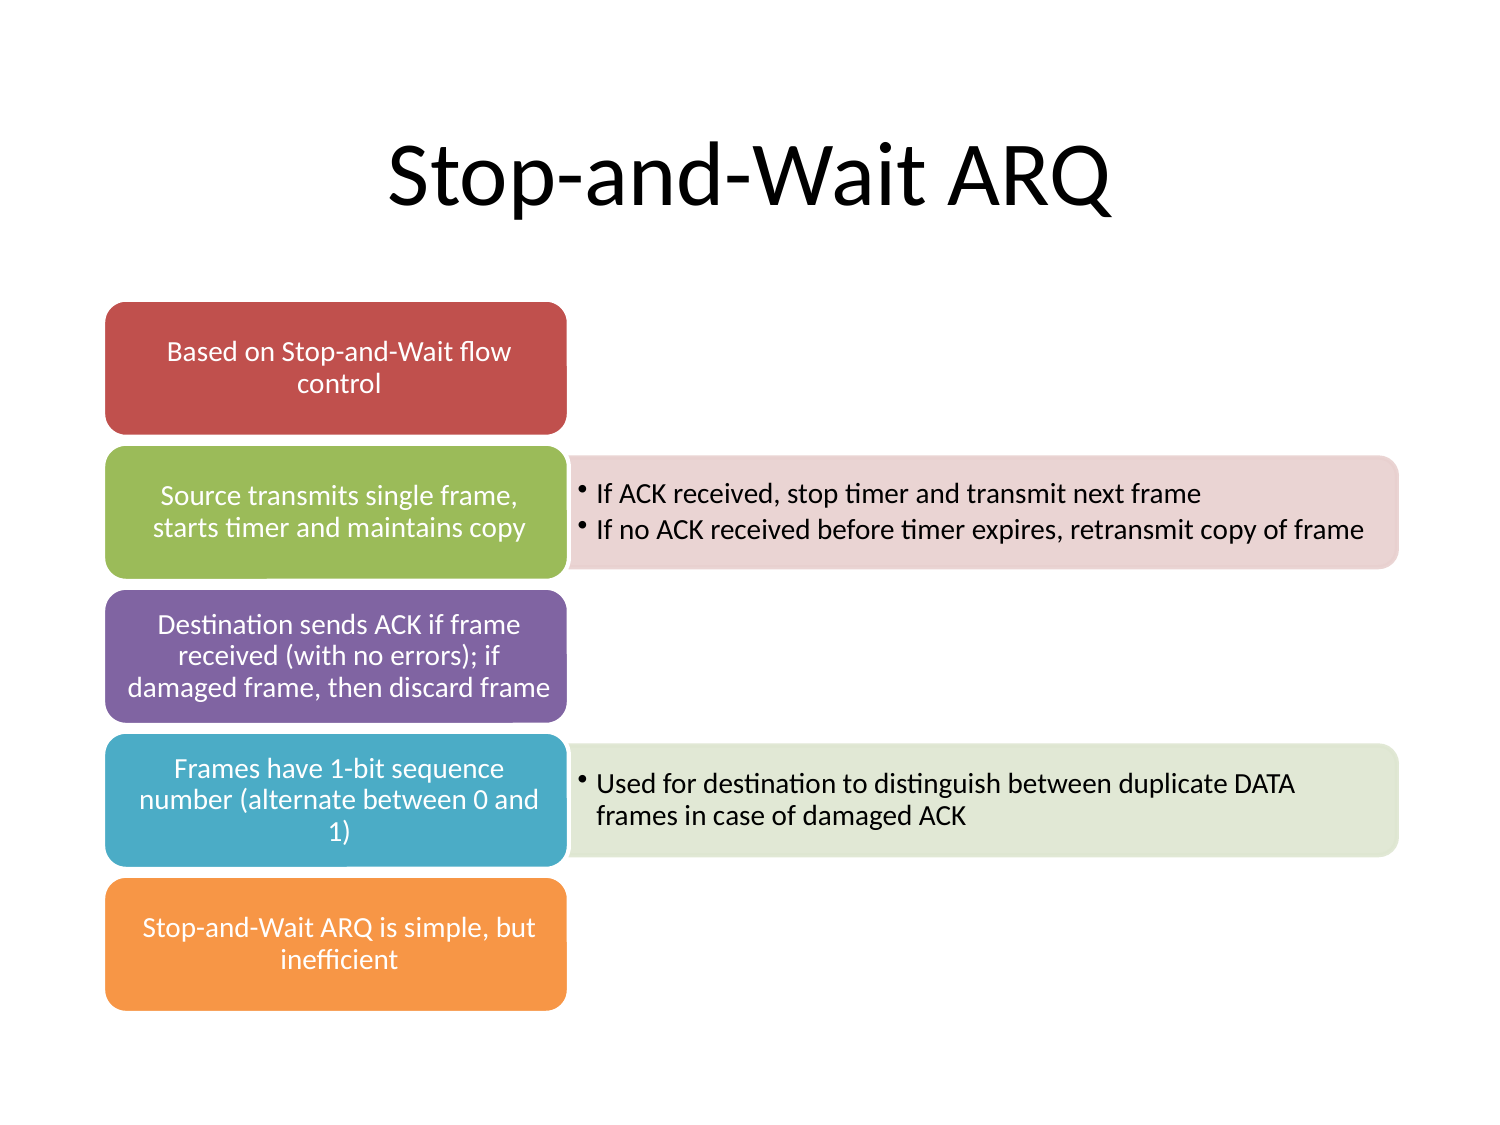

# Stop-and-Wait ARQ
Based on Stop-and-Wait flow control
If ACK received, stop timer and transmit next frame
If no ACK received before timer expires, retransmit copy of frame
Source transmits single frame, starts timer and maintains copy
Destination sends ACK if frame received (with no errors); if damaged frame, then discard frame
Used for destination to distinguish between duplicate DATA frames in case of damaged ACK
Frames have 1-bit sequence number (alternate between 0 and 1)
Stop-and-Wait ARQ is simple, but inefficient